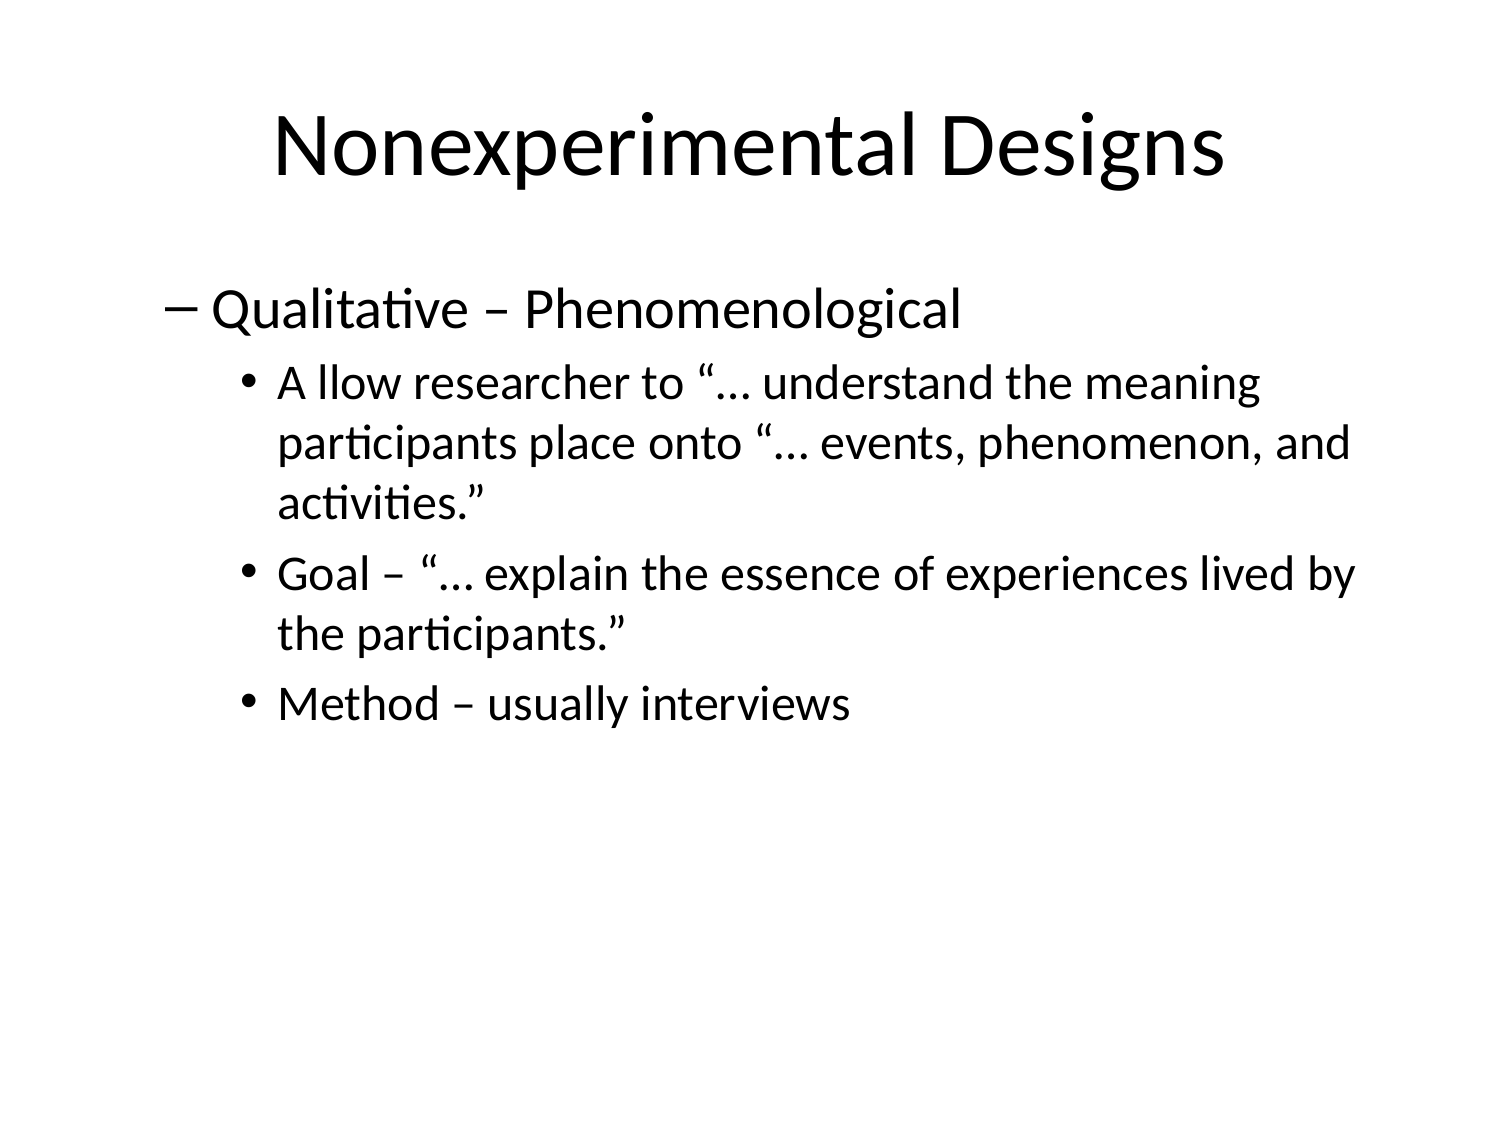

# Nonexperimental Designs
Qualitative – Phenomenological
A llow researcher to “… understand the meaning participants place onto “… events, phenomenon, and activities.”
Goal – “… explain the essence of experiences lived by the participants.”
Method – usually interviews